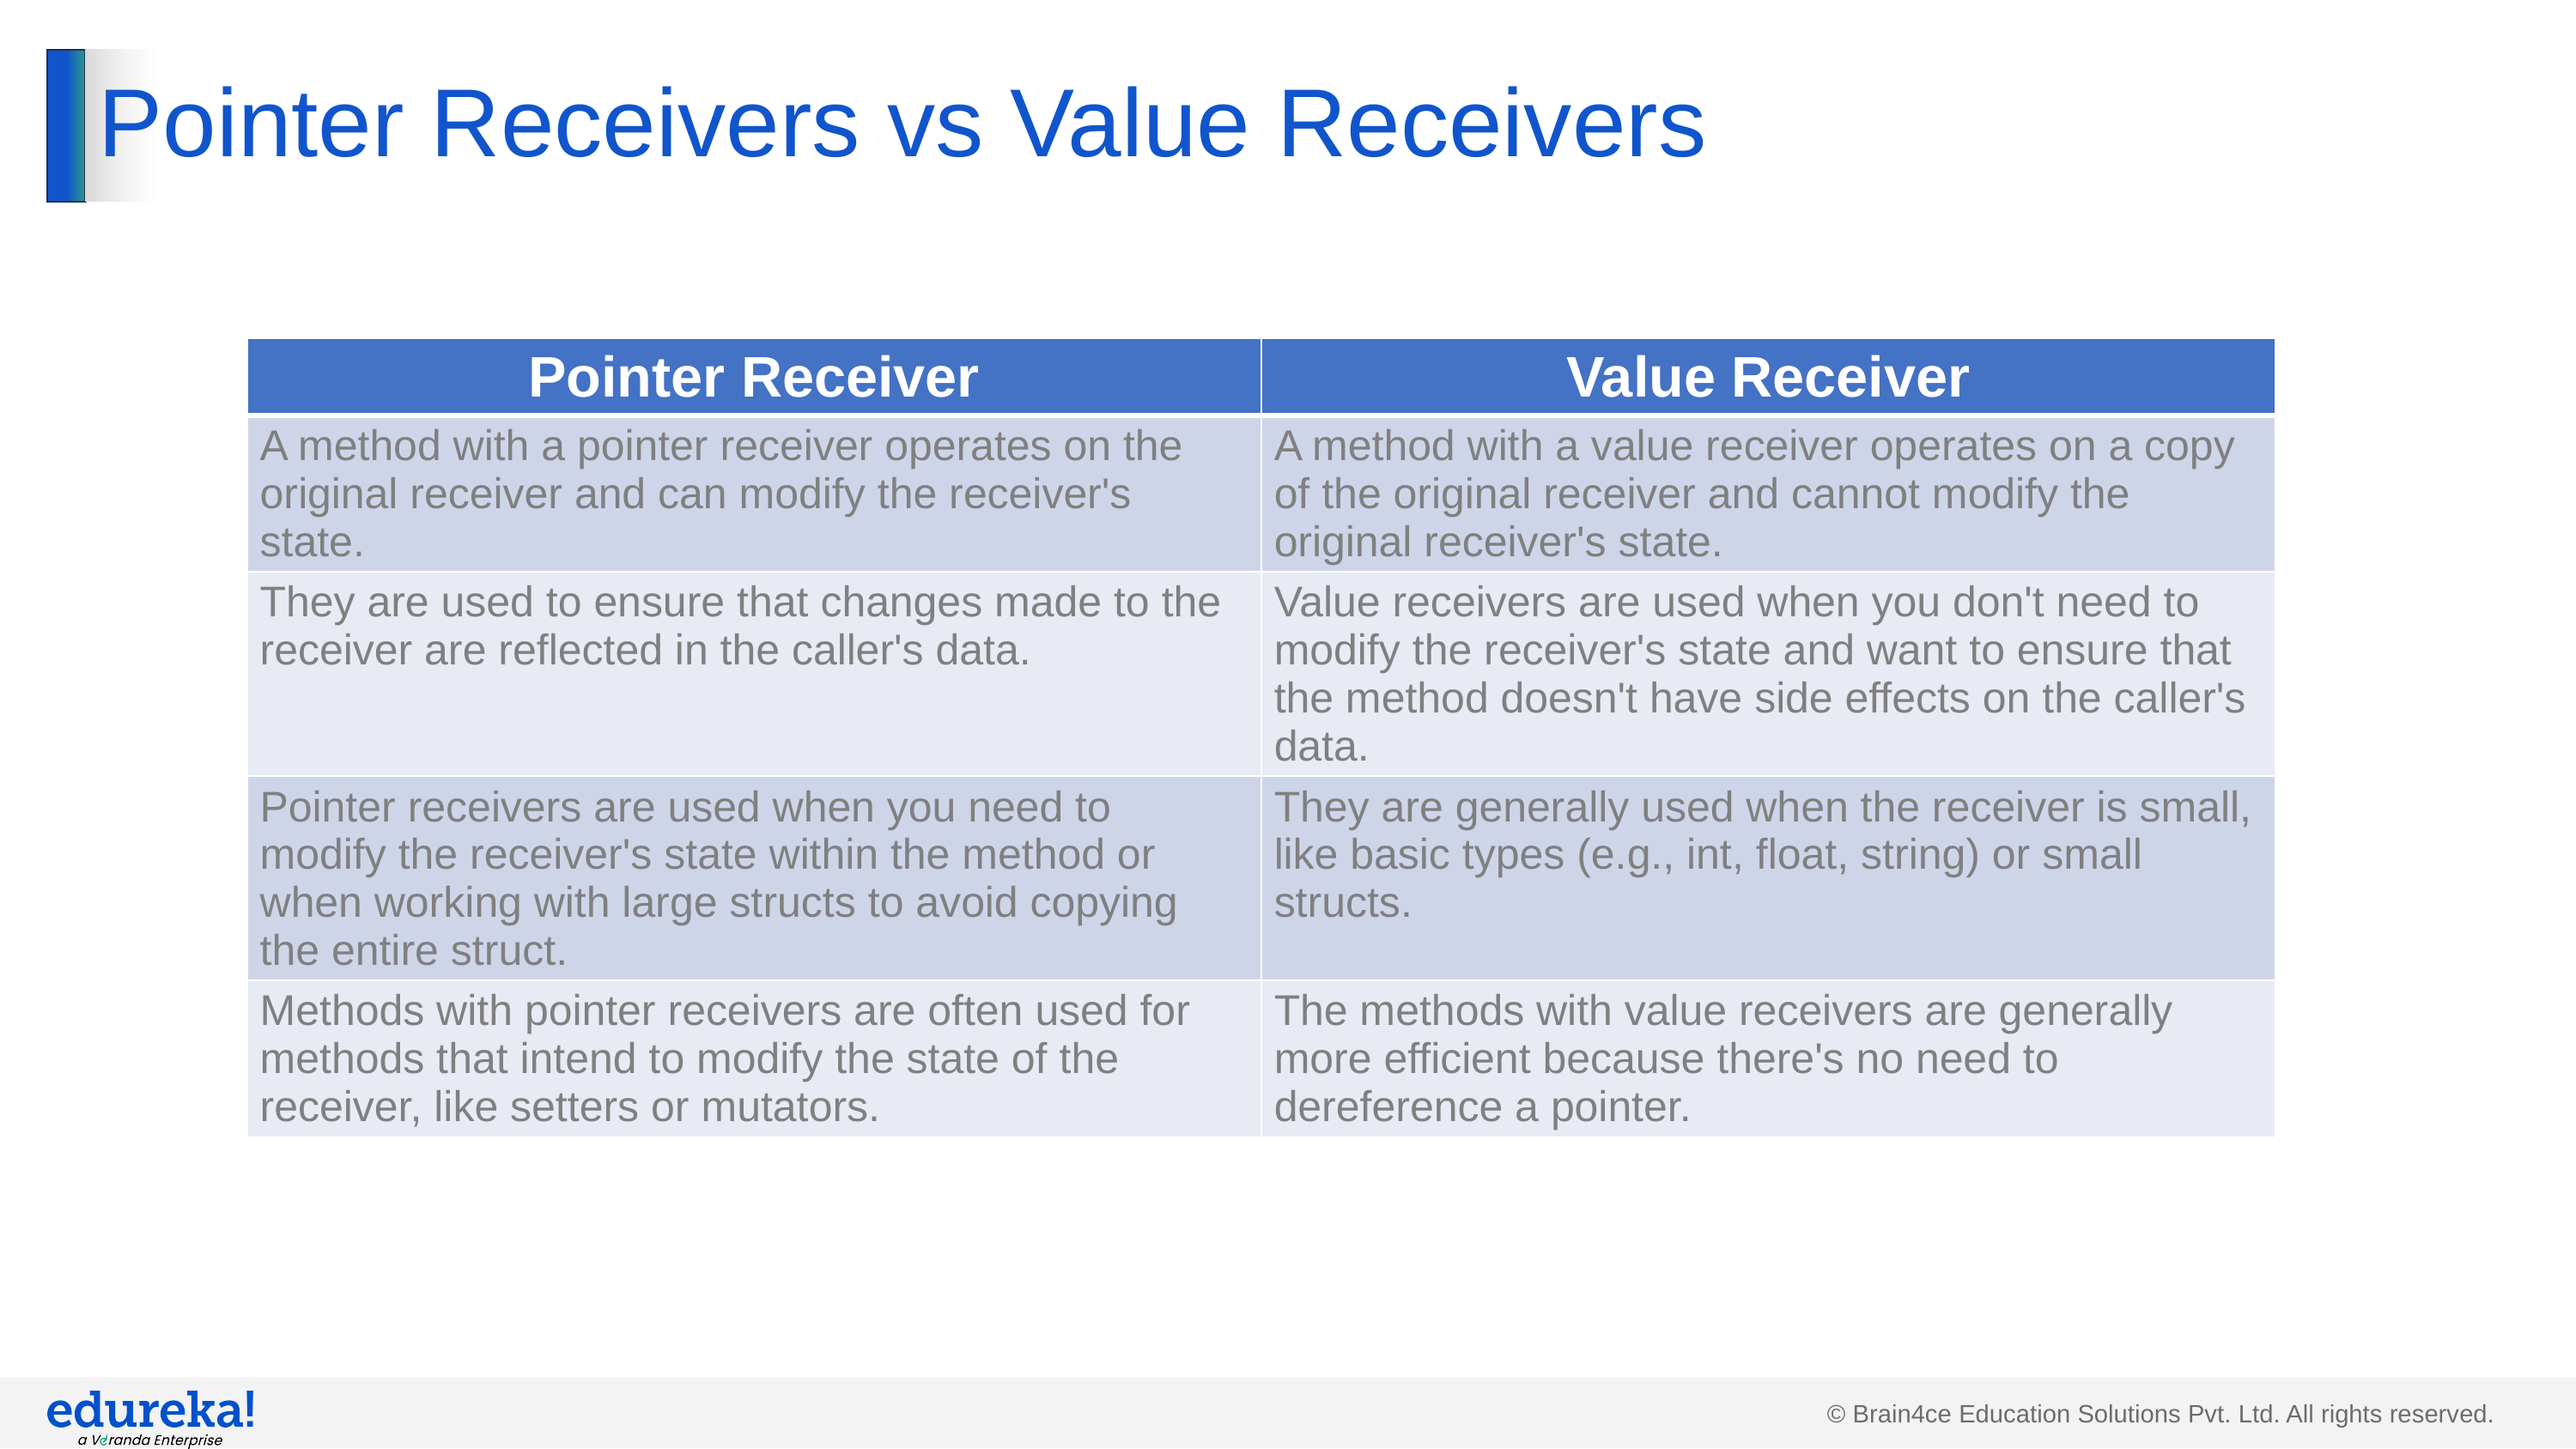

# Pointer Receivers vs Value Receivers
| Pointer Receiver | Value Receiver |
| --- | --- |
| A method with a pointer receiver operates on the original receiver and can modify the receiver's state. | A method with a value receiver operates on a copy of the original receiver and cannot modify the original receiver's state. |
| They are used to ensure that changes made to the receiver are reflected in the caller's data. | Value receivers are used when you don't need to modify the receiver's state and want to ensure that the method doesn't have side effects on the caller's data. |
| Pointer receivers are used when you need to modify the receiver's state within the method or when working with large structs to avoid copying the entire struct. | They are generally used when the receiver is small, like basic types (e.g., int, float, string) or small structs. |
| Methods with pointer receivers are often used for methods that intend to modify the state of the receiver, like setters or mutators. | The methods with value receivers are generally more efficient because there's no need to dereference a pointer. |